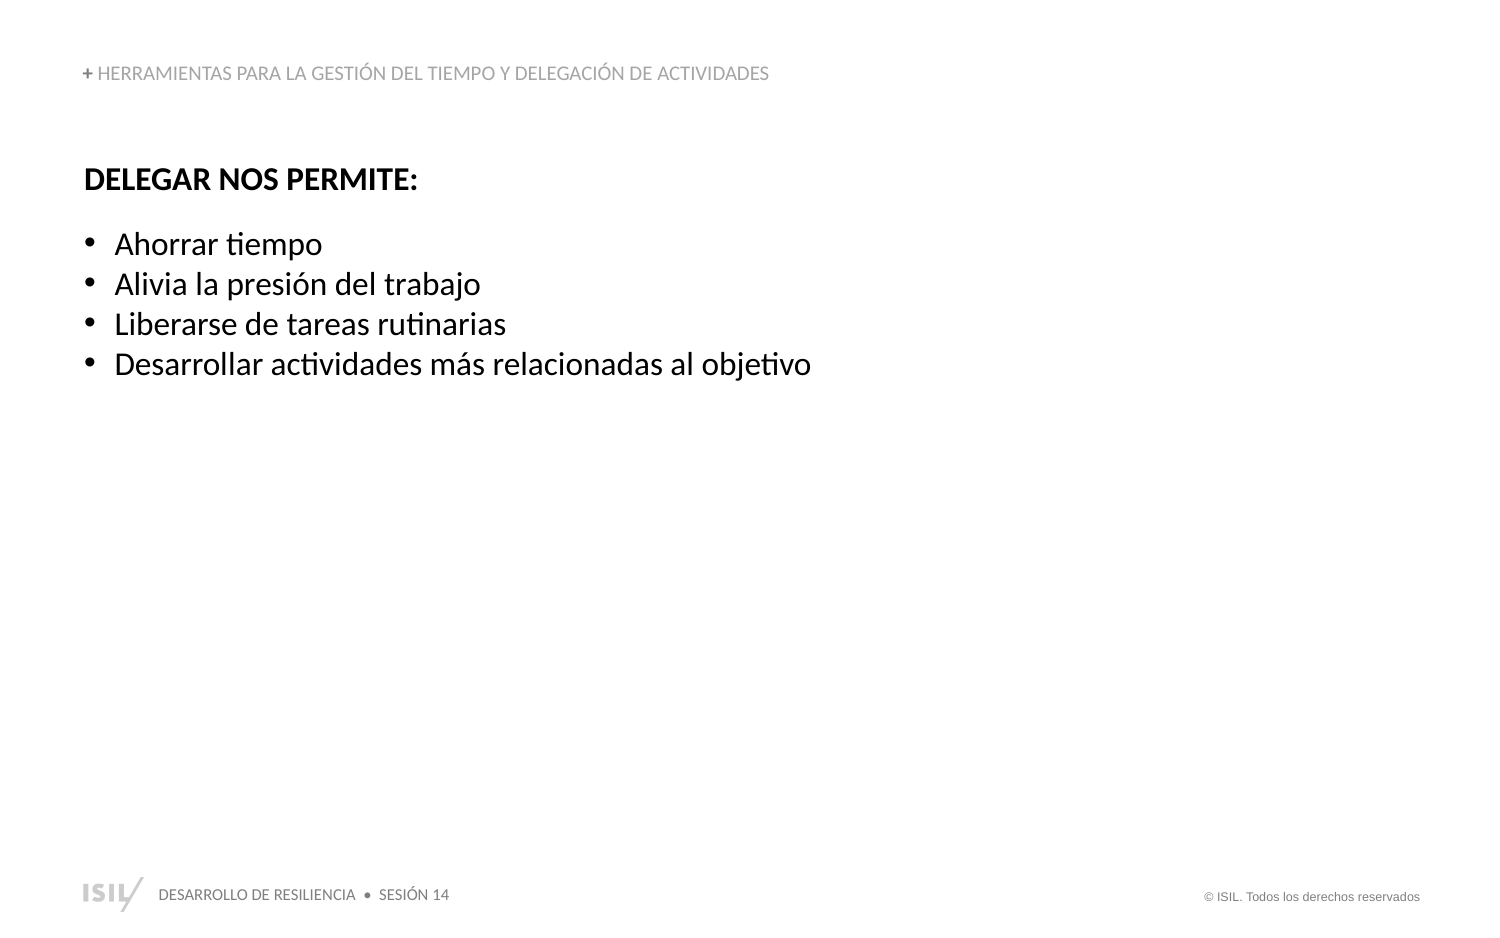

+ HERRAMIENTAS PARA LA GESTIÓN DEL TIEMPO Y DELEGACIÓN DE ACTIVIDADES
DELEGAR NOS PERMITE:
Ahorrar tiempo
Alivia la presión del trabajo
Liberarse de tareas rutinarias
Desarrollar actividades más relacionadas al objetivo